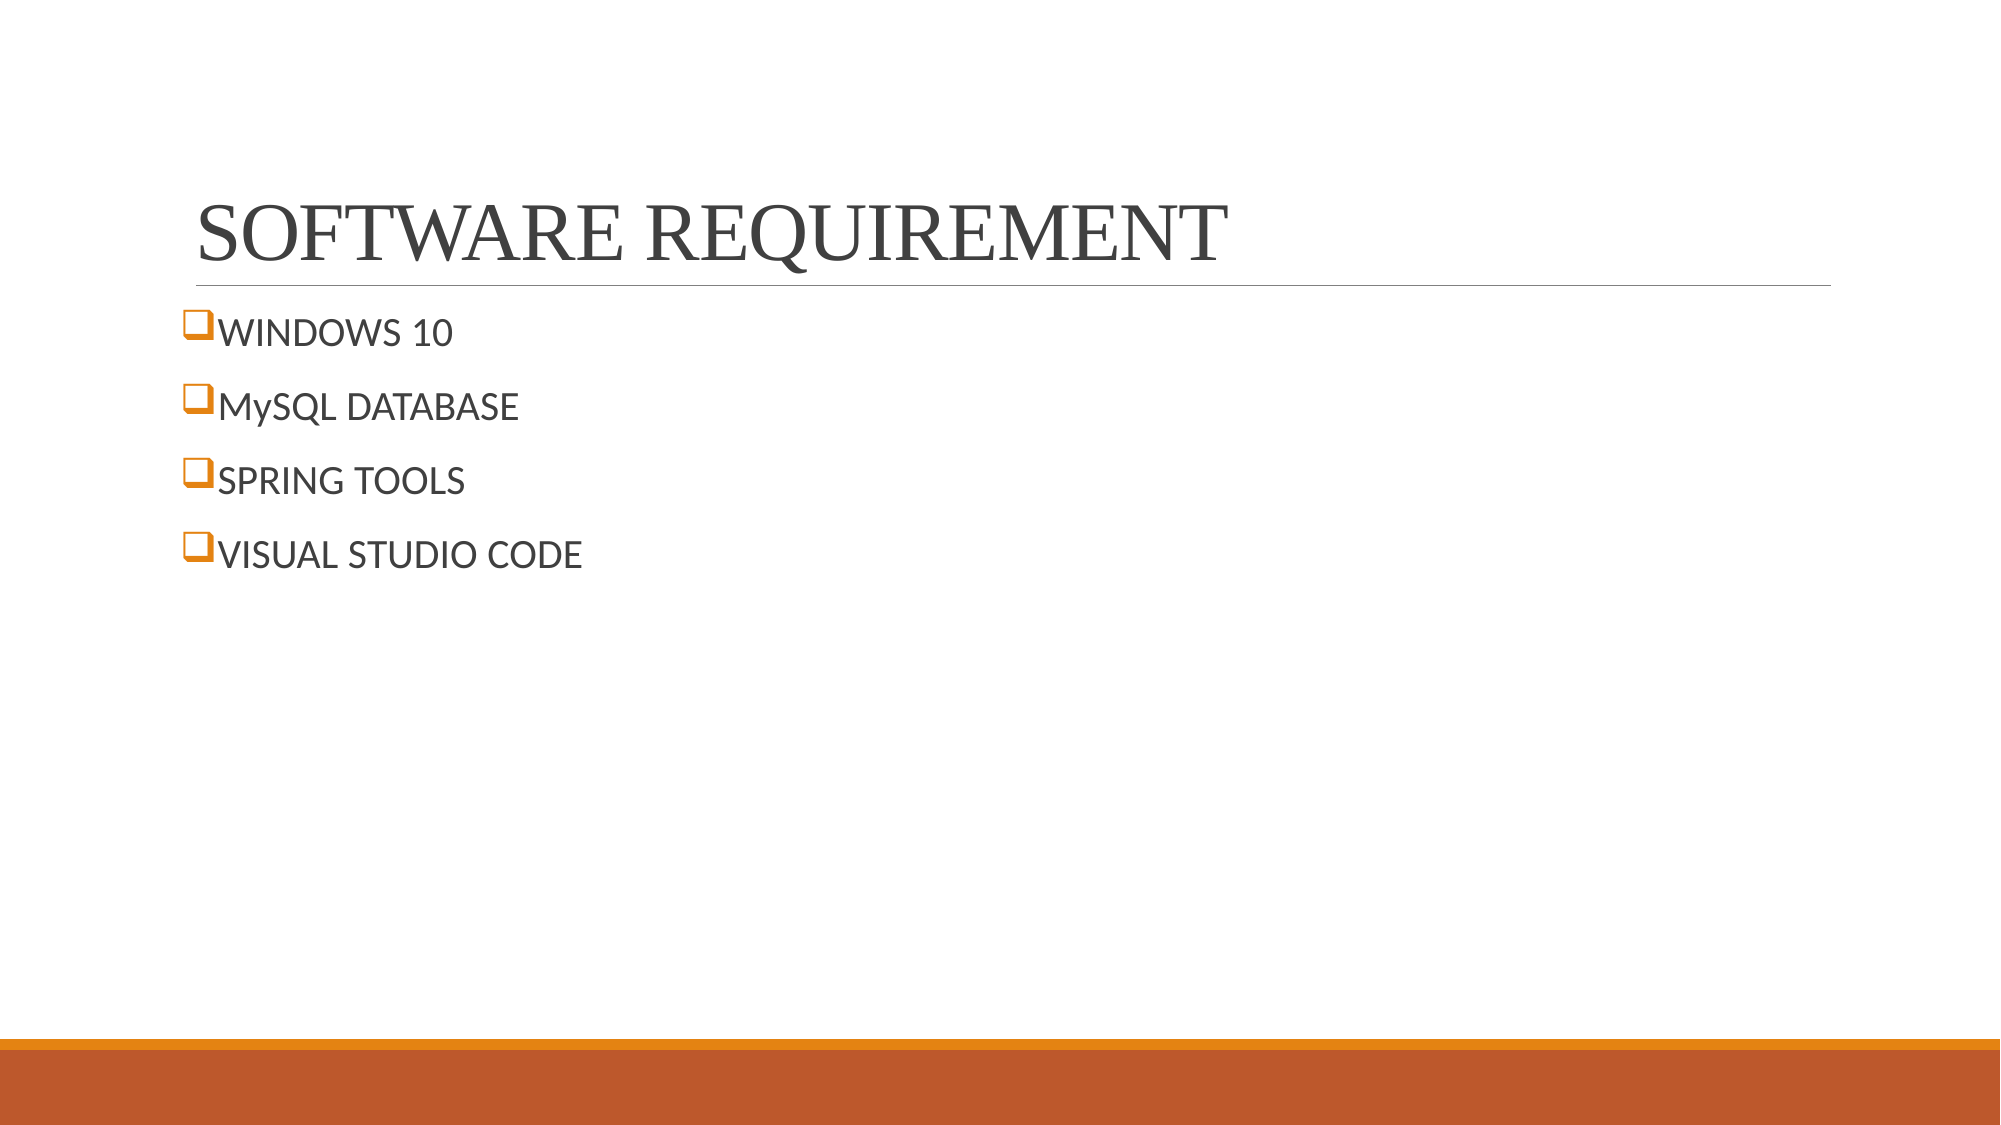

# SOFTWARE REQUIREMENT
WINDOWS 10
MySQL DATABASE
SPRING TOOLS
VISUAL STUDIO CODE